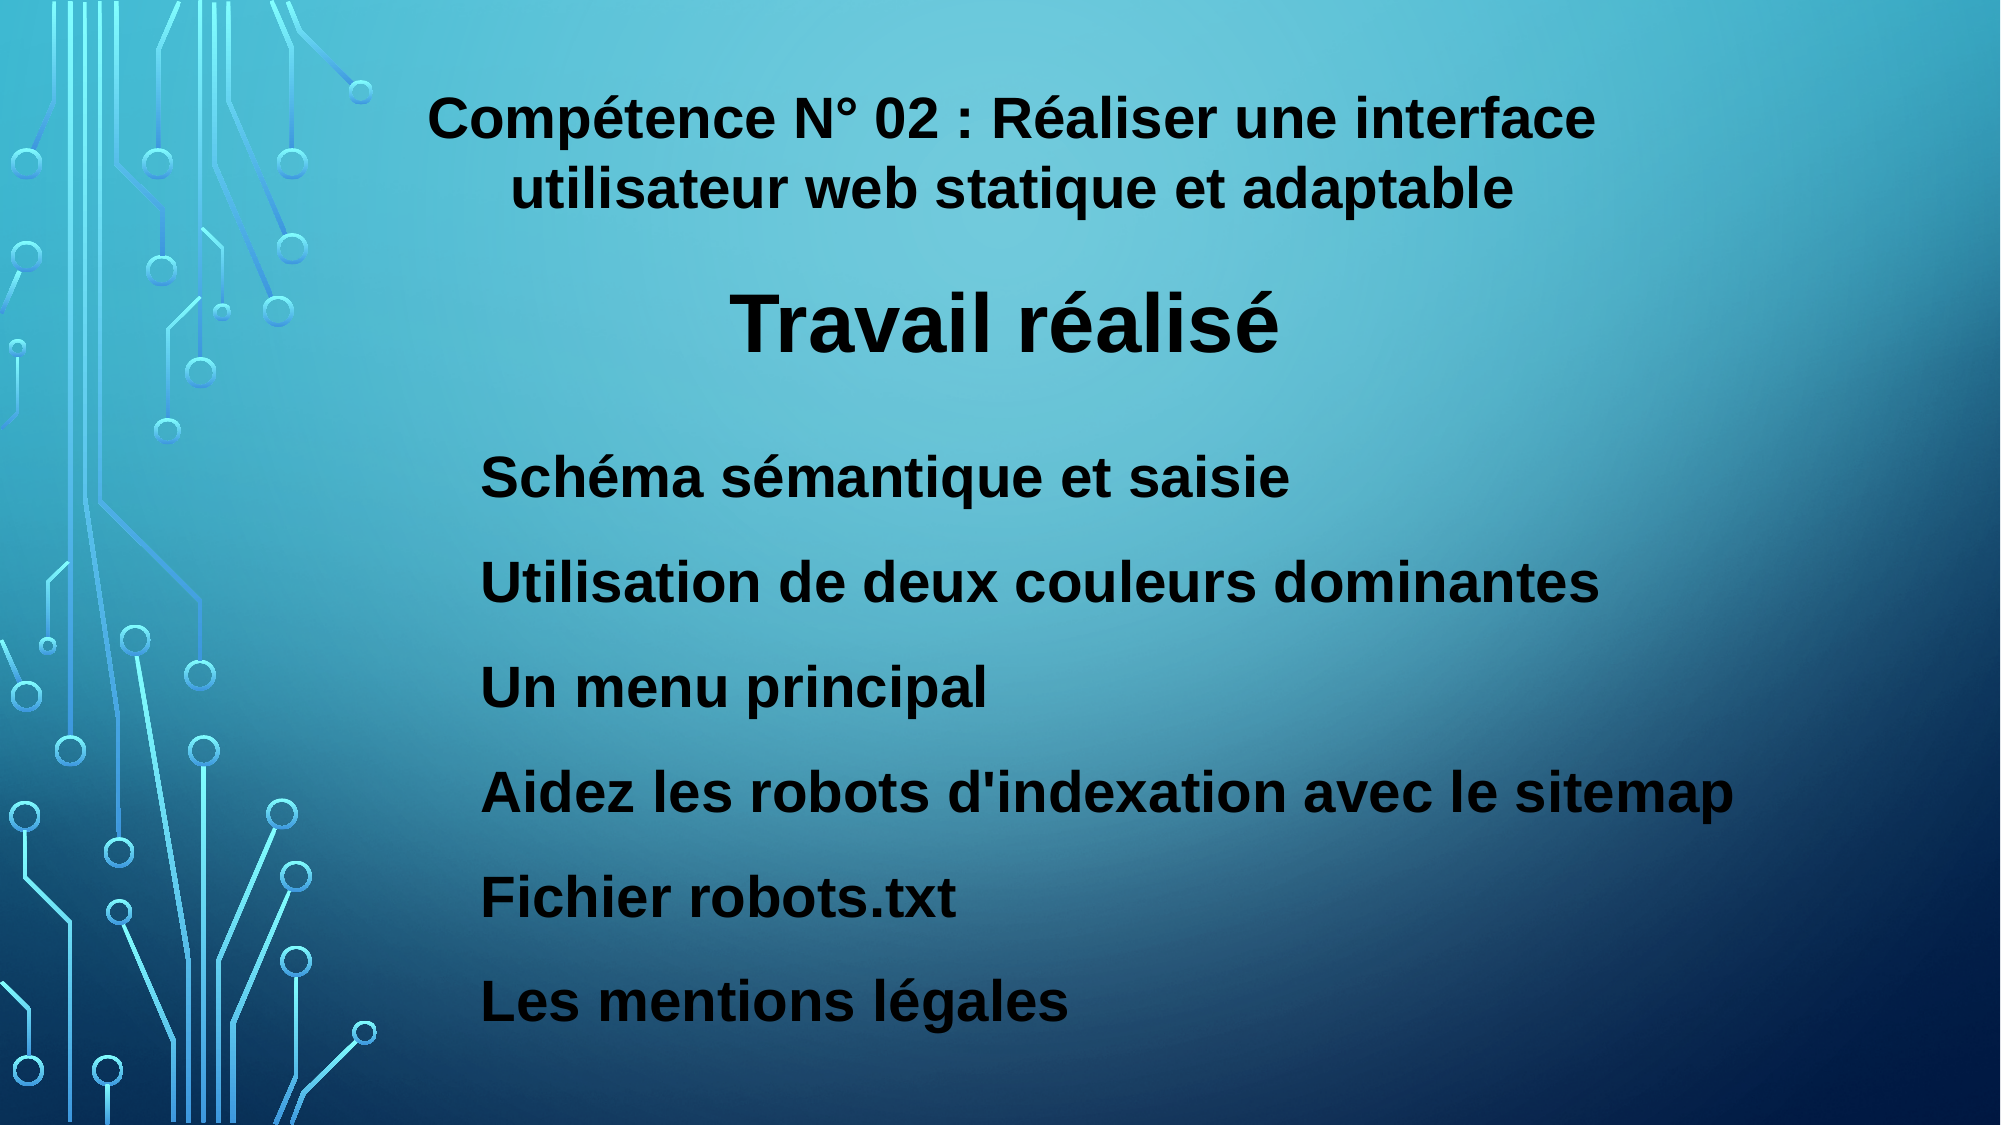

Compétence N° 02 : Réaliser une interface utilisateur web statique et adaptable
Travail réalisé
Schéma sémantique et saisie
Utilisation de deux couleurs dominantes
Un menu principal
Aidez les robots d'indexation avec le sitemap
Fichier robots.txt
Les mentions légales